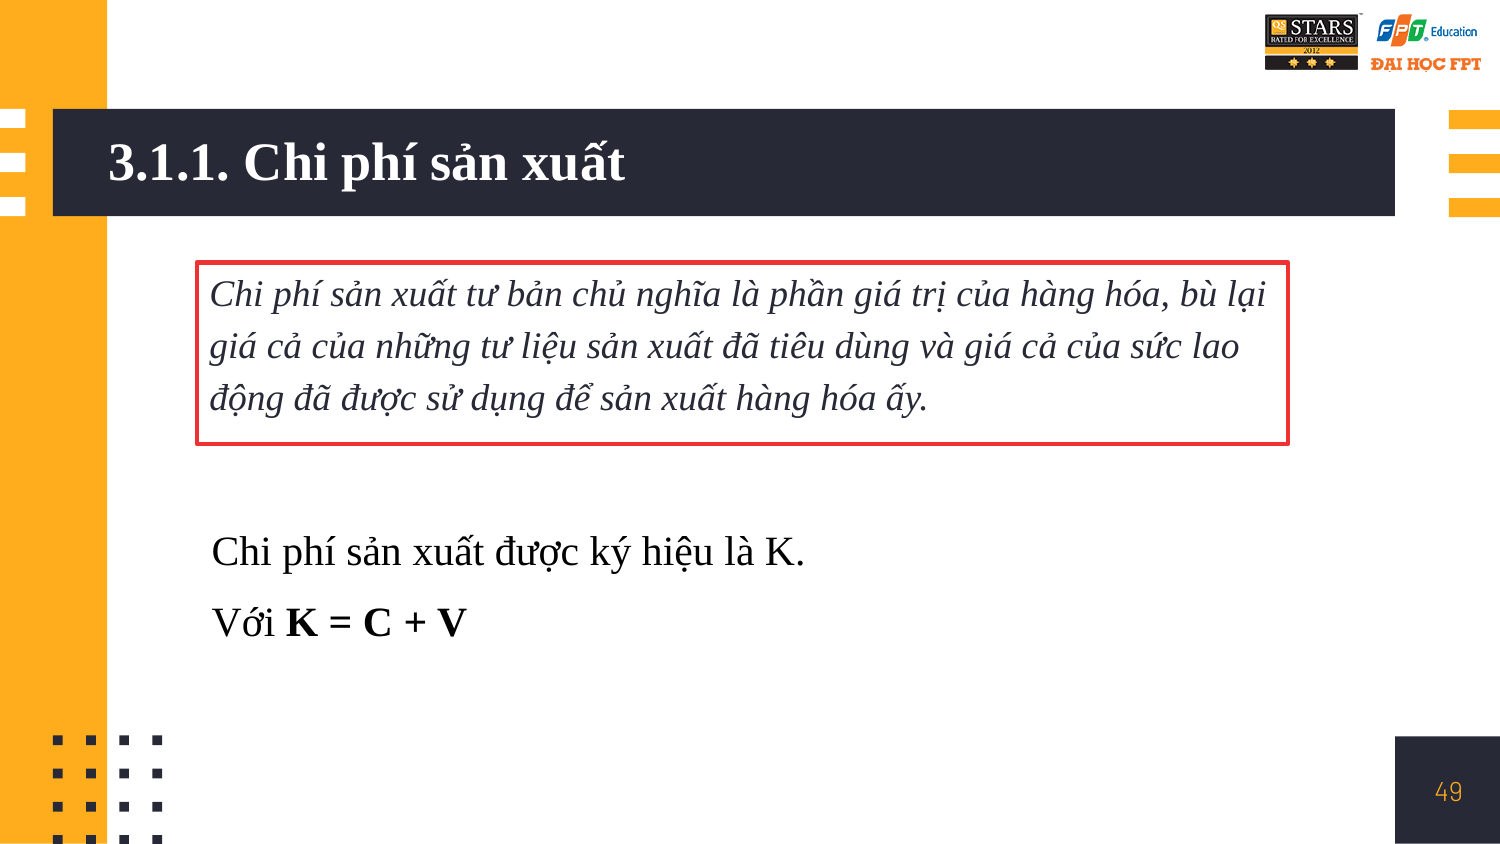

# 3.1.1. Chi phí sản xuất
Chi phí sản xuất tư bản chủ nghĩa là phần giá trị của hàng hóa, bù lại giá cả của những tư liệu sản xuất đã tiêu dùng và giá cả của sức lao động đã được sử dụng để sản xuất hàng hóa ấy.
Chi phí sản xuất được ký hiệu là K.
Với K = C + V
49